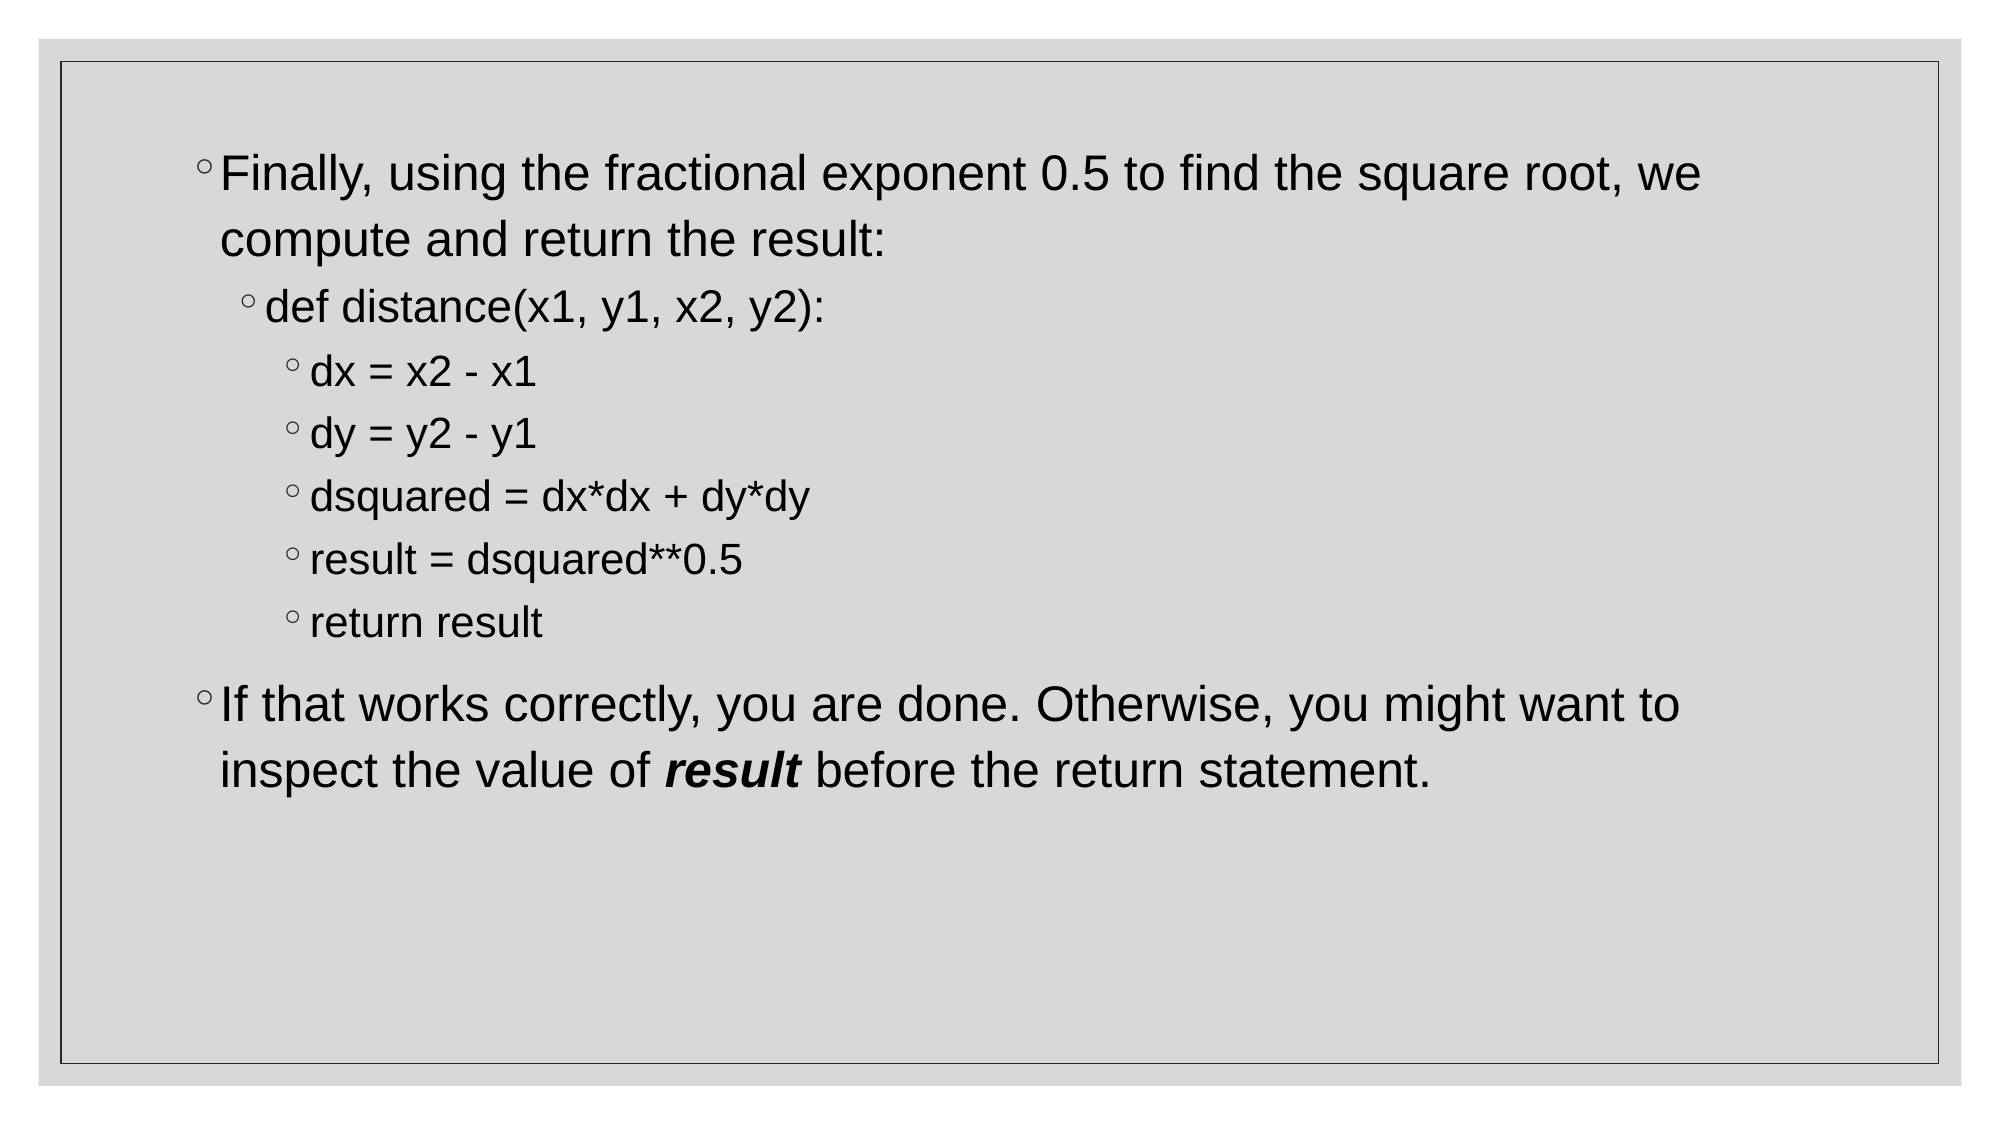

Finally, using the fractional exponent 0.5 to find the square root, we compute and return the result:
def distance(x1, y1, x2, y2):
dx = x2 - x1
dy = y2 - y1
dsquared = dx*dx + dy*dy
result = dsquared**0.5
return result
If that works correctly, you are done. Otherwise, you might want to inspect the value of result before the return statement.